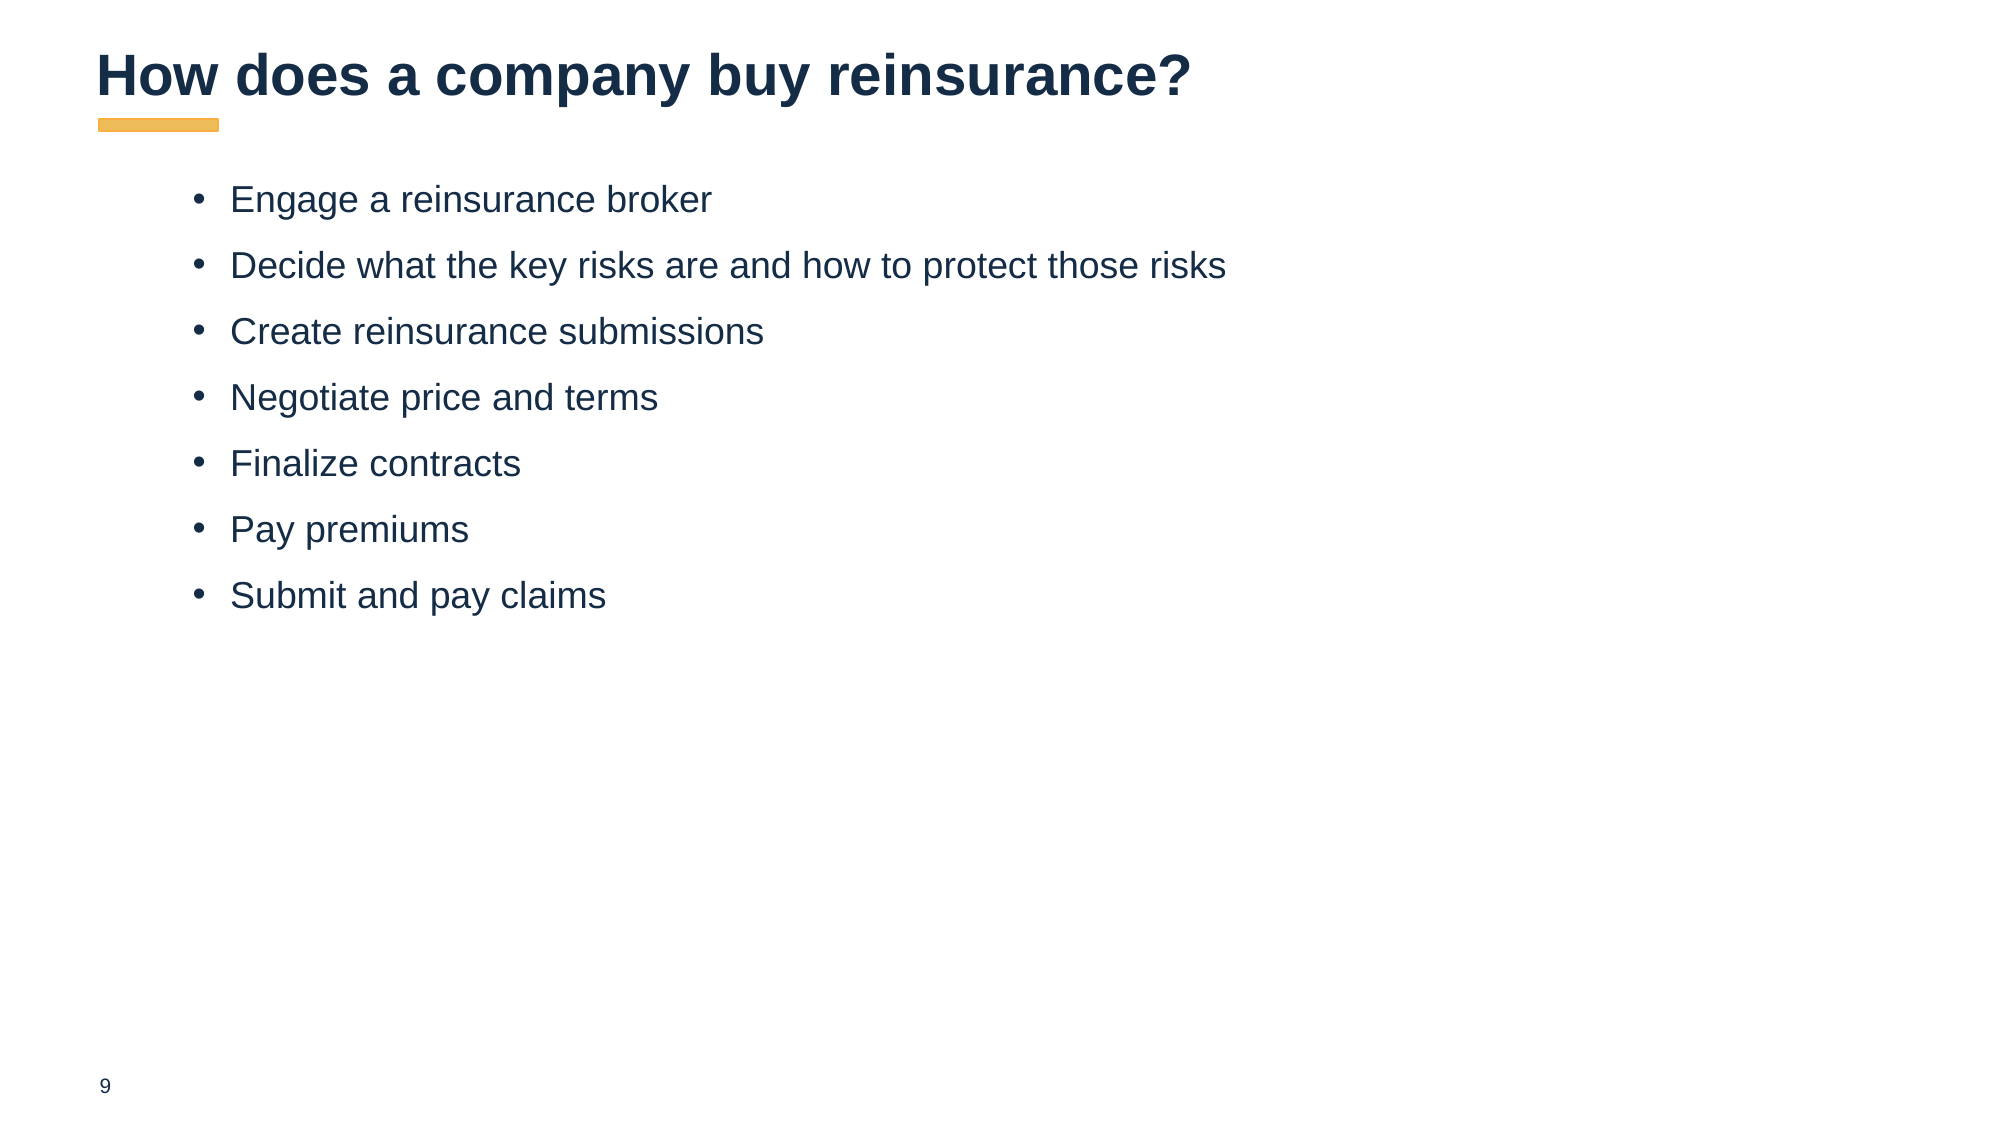

# How does a company buy reinsurance?
Engage a reinsurance broker
Decide what the key risks are and how to protect those risks
Create reinsurance submissions
Negotiate price and terms
Finalize contracts
Pay premiums
Submit and pay claims